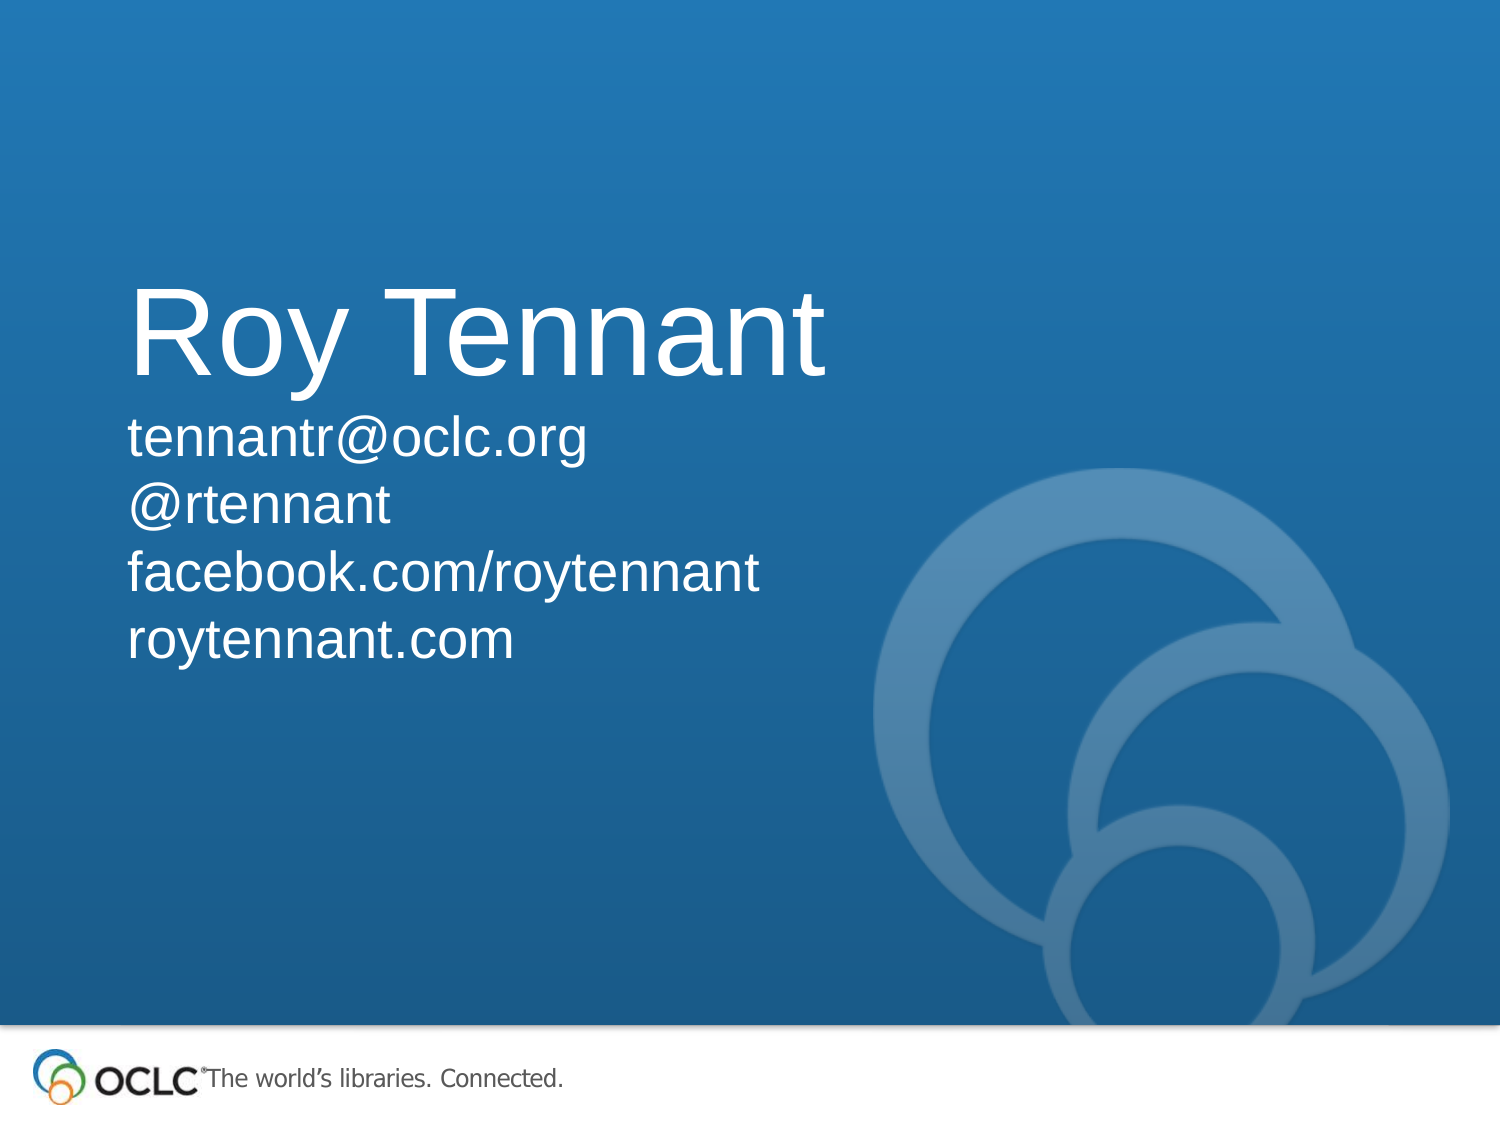

# Roy Tennant tennantr@oclc.org @rtennant facebook.com/roytennant roytennant.com